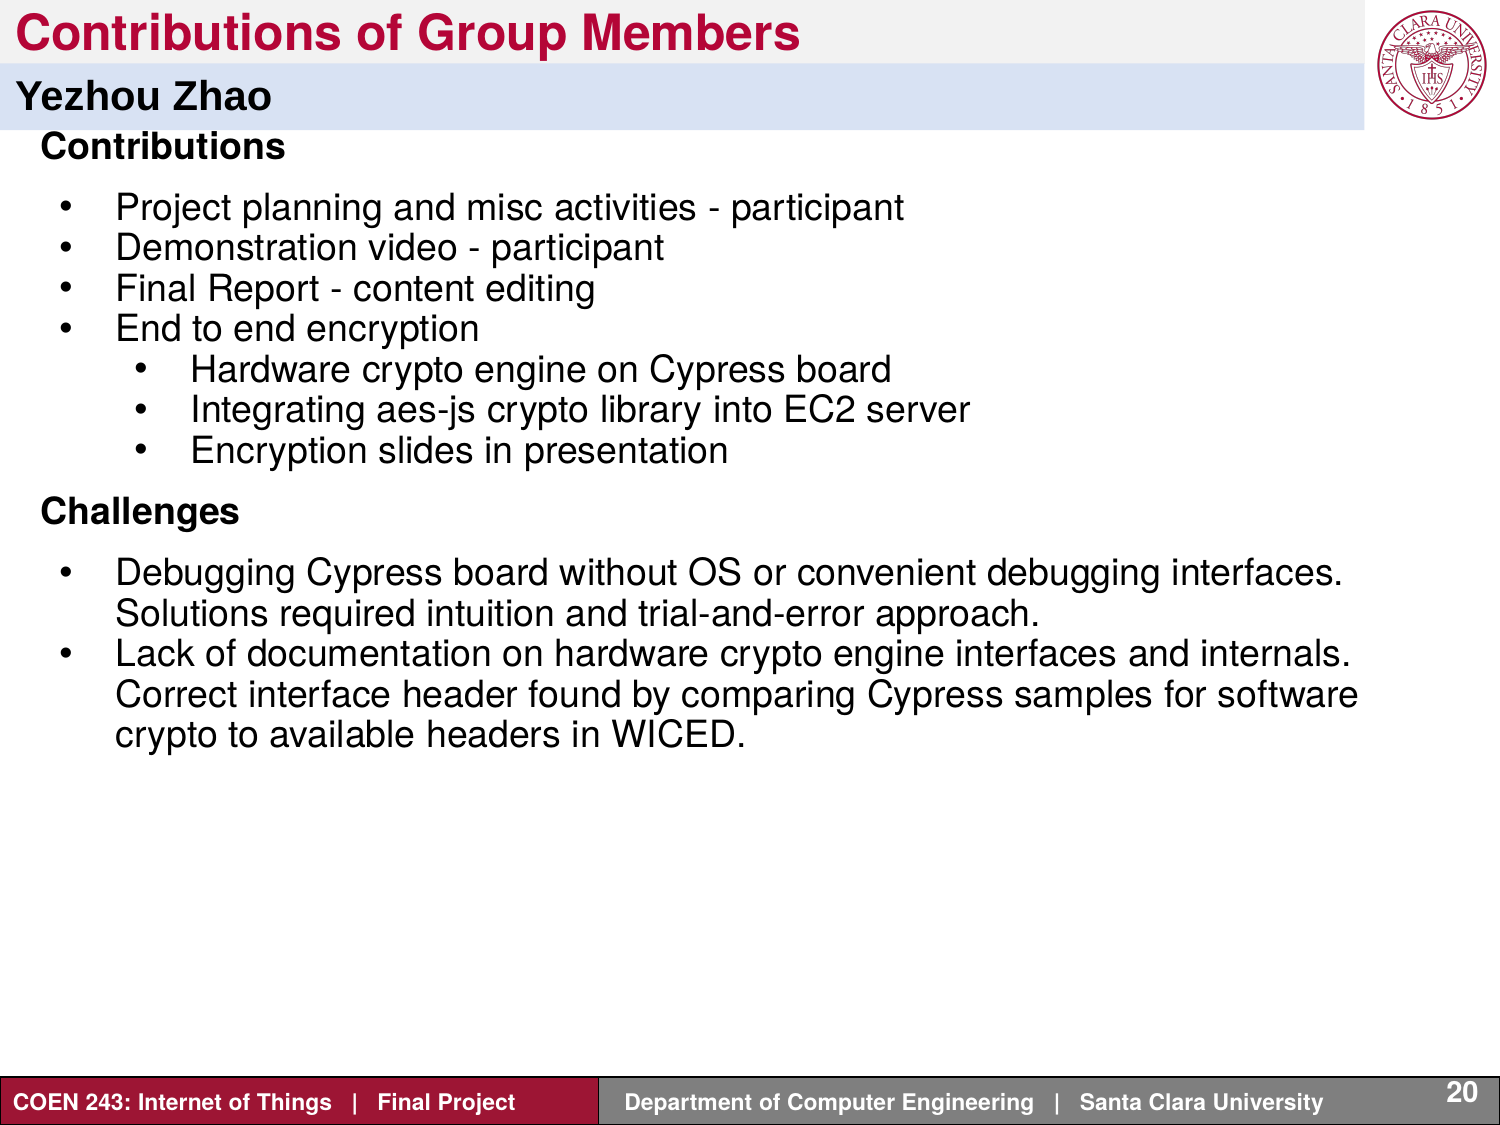

# Contributions of Group Members
Yezhou Zhao
Contributions
Project planning and misc activities - participant
Demonstration video - participant
Final Report - content editing
End to end encryption
Hardware crypto engine on Cypress board
Integrating aes-js crypto library into EC2 server
Encryption slides in presentation
Challenges
Debugging Cypress board without OS or convenient debugging interfaces. Solutions required intuition and trial-and-error approach.
Lack of documentation on hardware crypto engine interfaces and internals. Correct interface header found by comparing Cypress samples for software crypto to available headers in WICED.